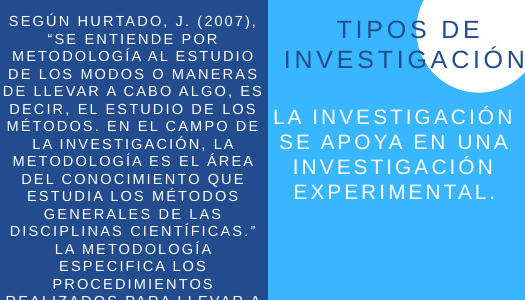

SEGÚN HURTADO, J. (2007), “SE ENTIENDE POR METODOLOGÍA AL ESTUDIO DE LOS MODOS O MANERAS DE LLEVAR A CABO ALGO, ES DECIR, EL ESTUDIO DE LOS MÉTODOS. EN EL CAMPO DE LA INVESTIGACIÓN, LA METODOLOGÍA ES EL ÁREA DEL CONOCIMIENTO QUE ESTUDIA LOS MÉTODOS GENERALES DE LAS DISCIPLINAS CIENTÍFICAS.” LA METODOLOGÍA ESPECIFICA LOS PROCEDIMIENTOS REALIZADOS PARA LLEVAR A CABO LA INVESTIGACIÓN.
TIPOS DE INVESTIGACIÓN
LA INVESTIGACIÓN SE APOYA EN UNA INVESTIGACIÓN EXPERIMENTAL.